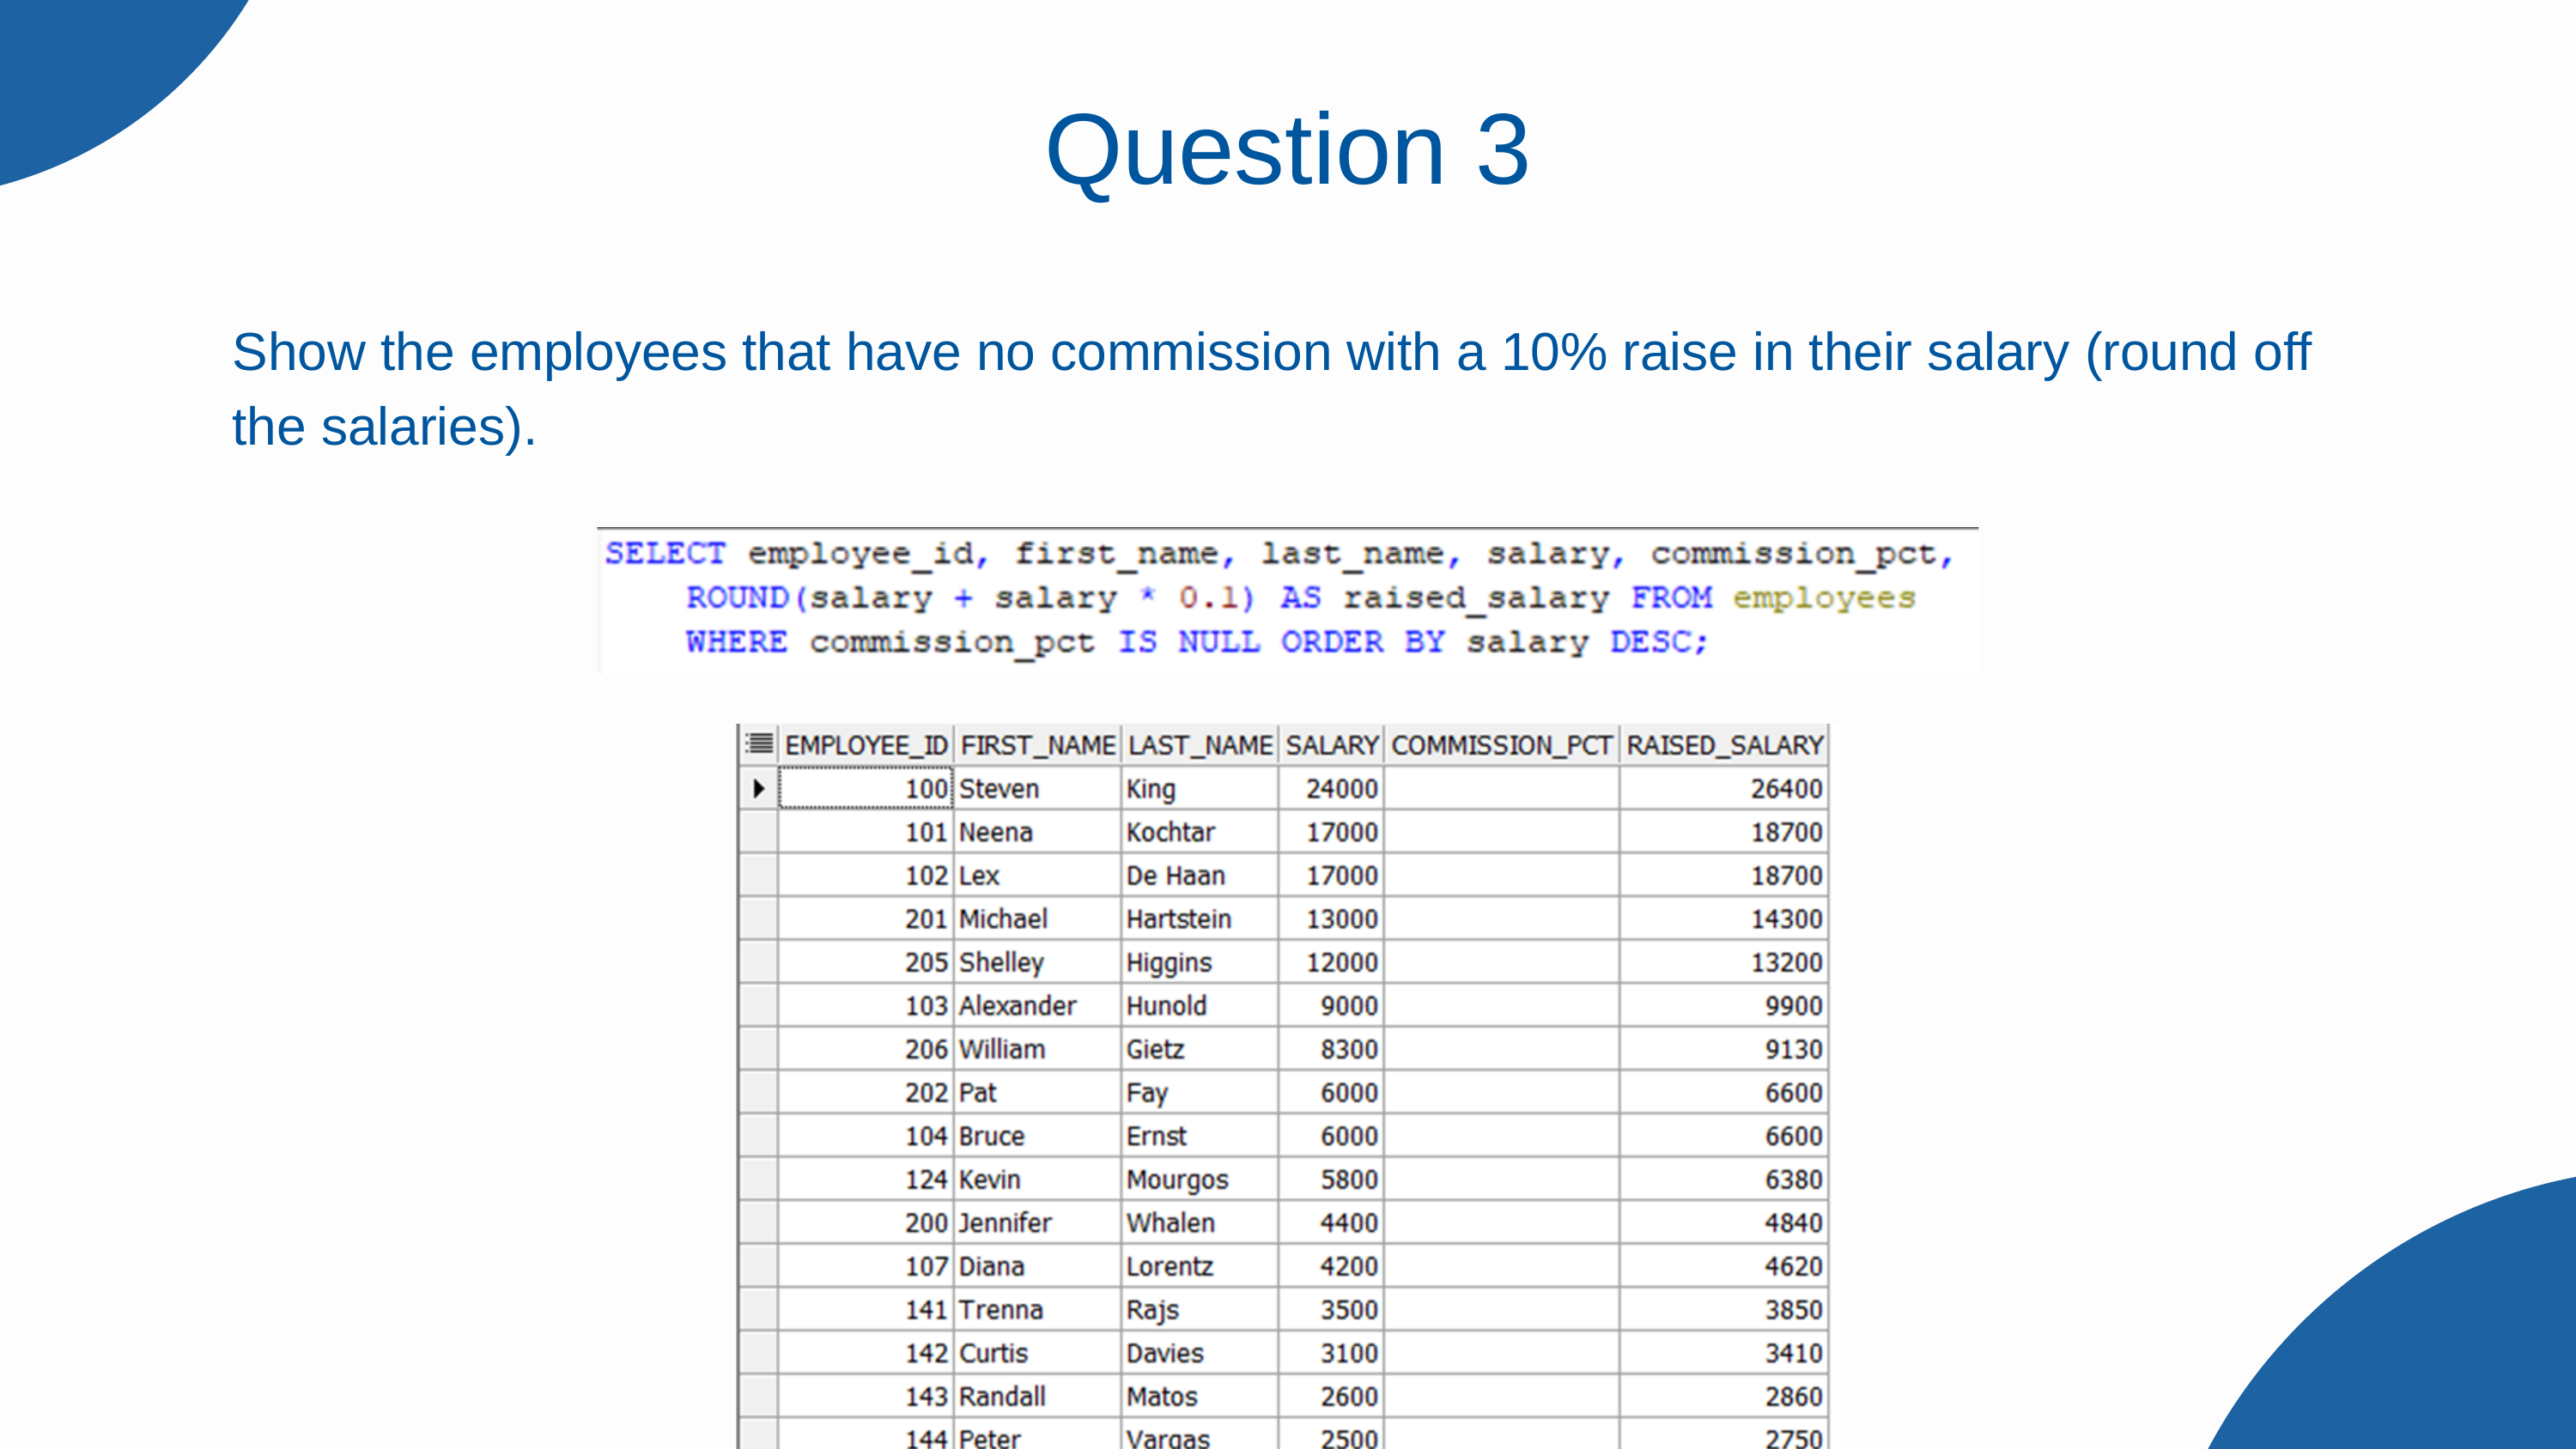

Question 3
Show the employees that have no commission with a 10% raise in their salary (round off the salaries).